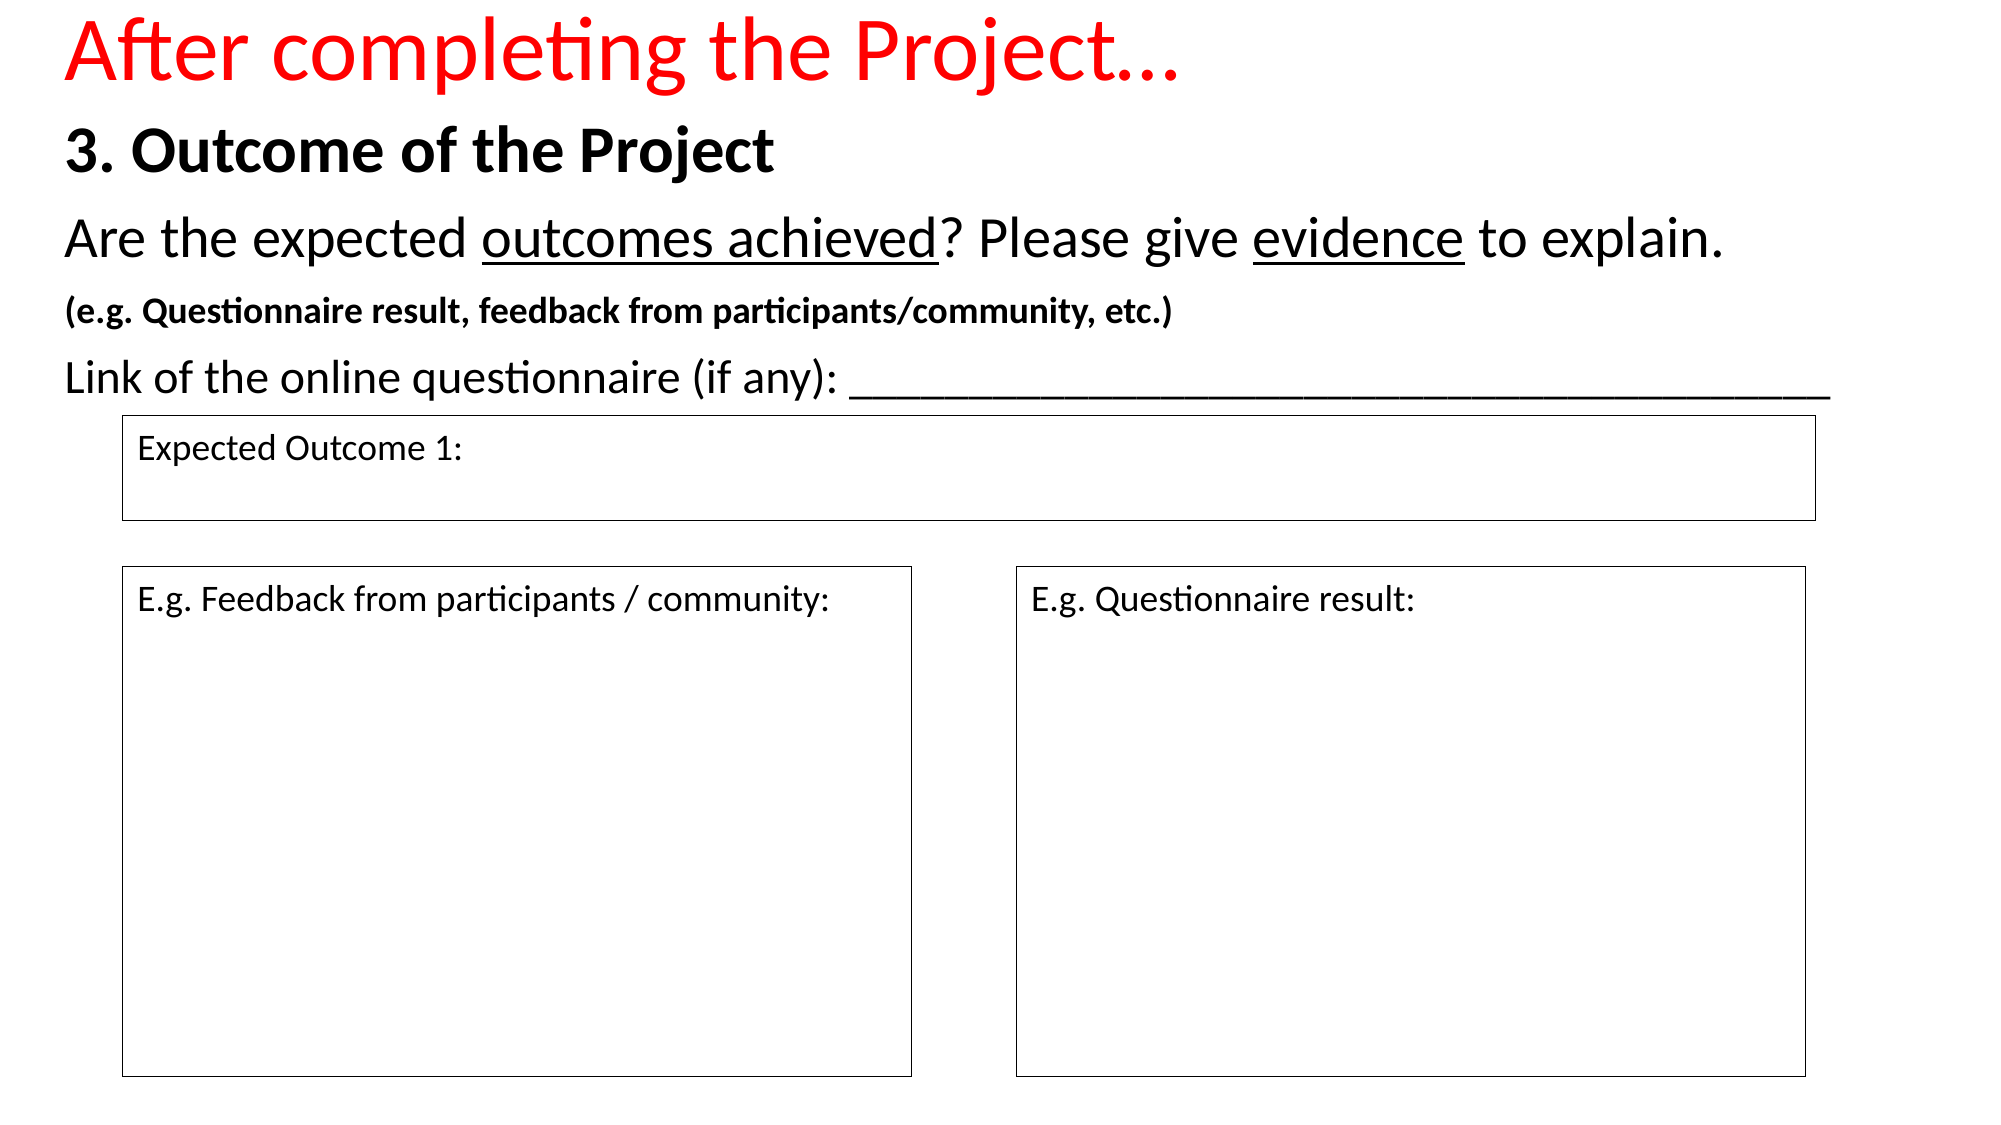

# After completing the Project…
3. Outcome of the Project
Are the expected outcomes achieved? Please give evidence to explain.
(e.g. Questionnaire result, feedback from participants/community, etc.)
Link of the online questionnaire (if any): _________________________________________

Expected Outcome 1:

E.g. Questionnaire result:

E.g. Feedback from participants / community: